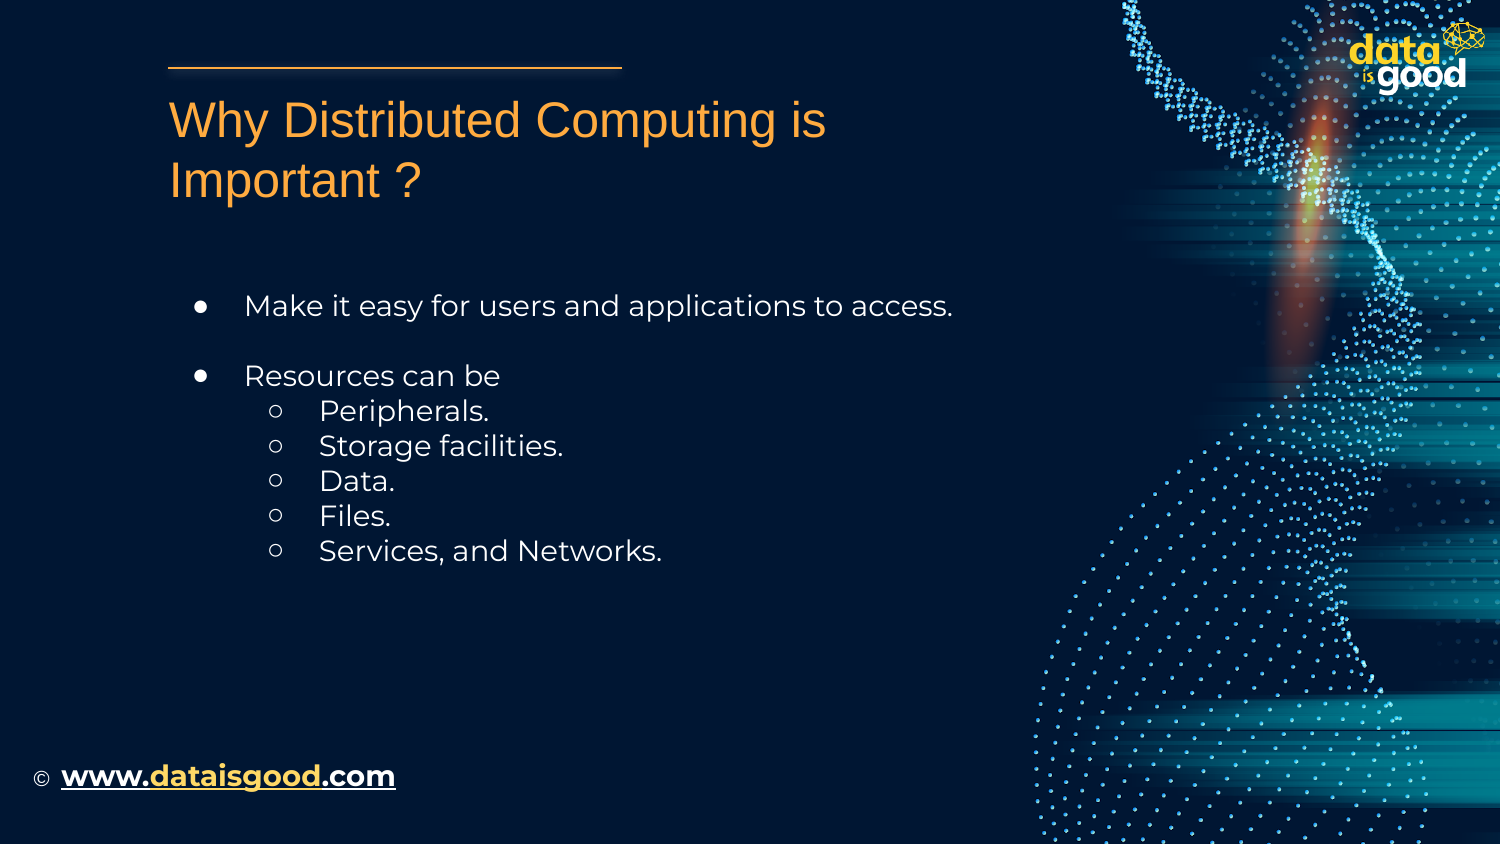

# Why Distributed Computing is Important ?
Make it easy for users and applications to access.
Resources can be
Peripherals.
Storage facilities.
Data.
Files.
Services, and Networks.